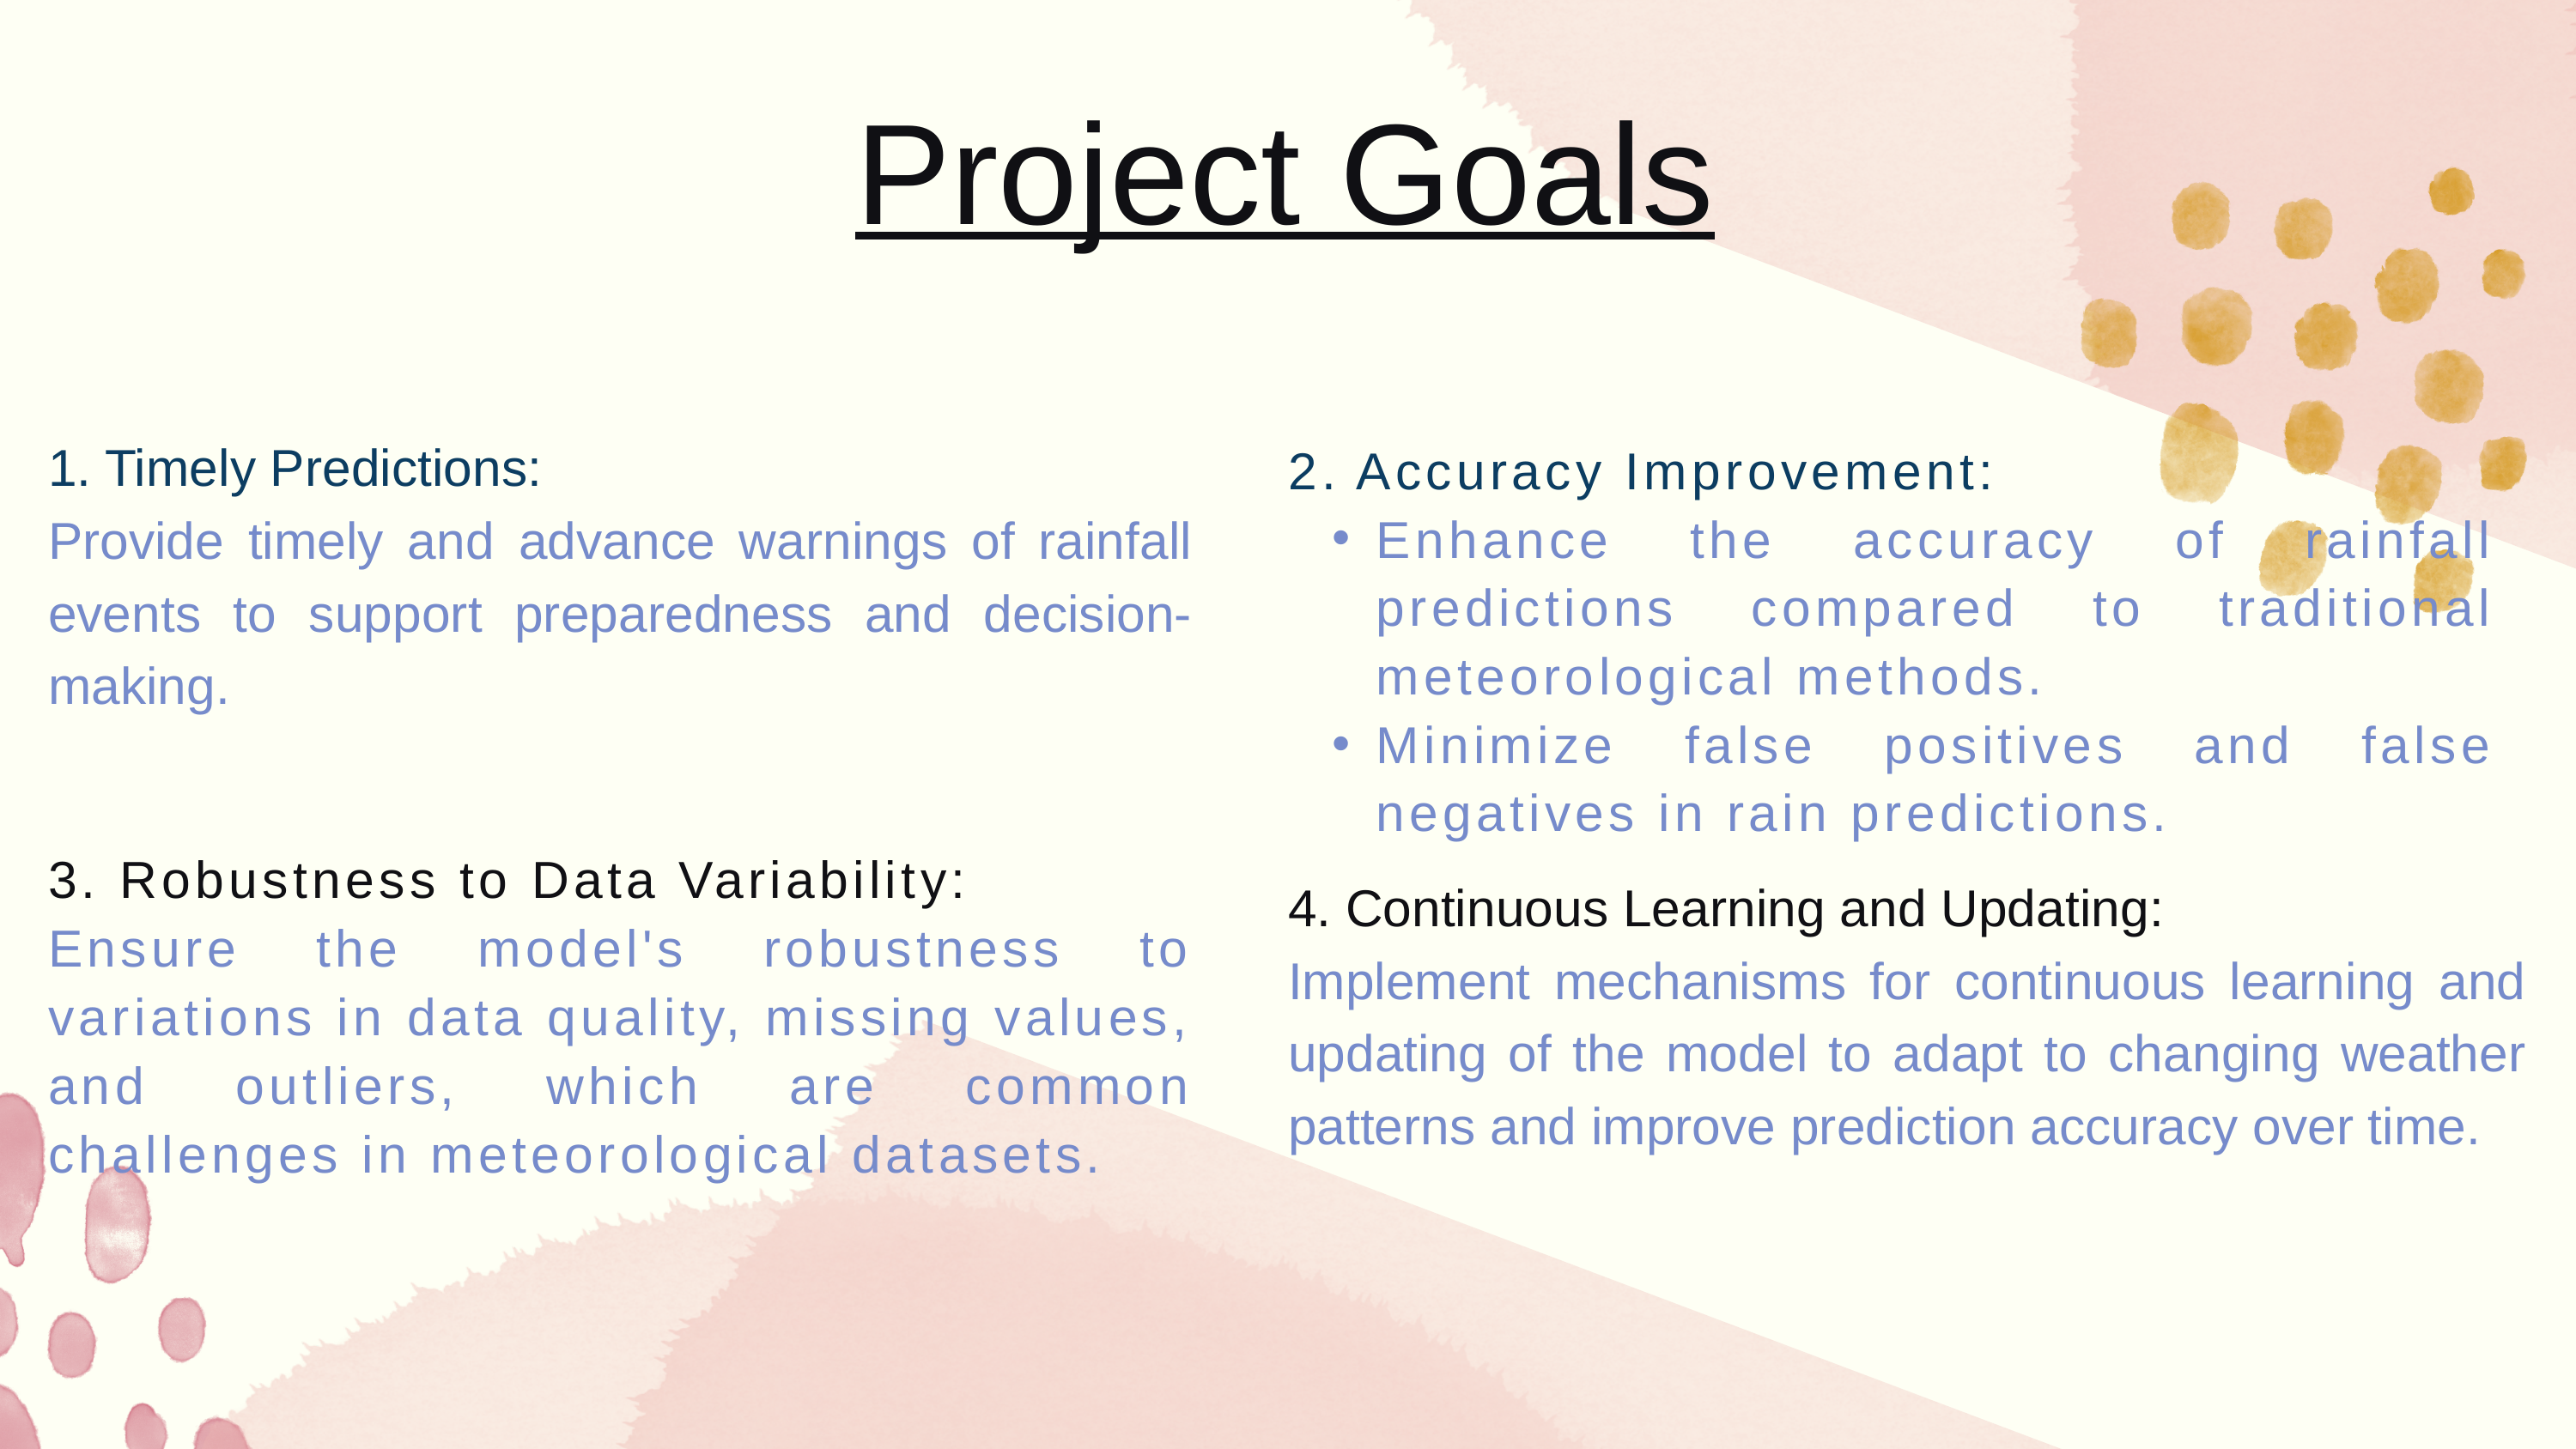

Project Goals

1. Timely Predictions:
Provide timely and advance warnings of rainfall events to support preparedness and decision-making.
2. Accuracy Improvement:
Enhance the accuracy of rainfall predictions compared to traditional meteorological methods.
Minimize false positives and false negatives in rain predictions.

3. Robustness to Data Variability:
Ensure the model's robustness to variations in data quality, missing values, and outliers, which are common challenges in meteorological datasets.

4. Continuous Learning and Updating:
Implement mechanisms for continuous learning and updating of the model to adapt to changing weather patterns and improve prediction accuracy over time.